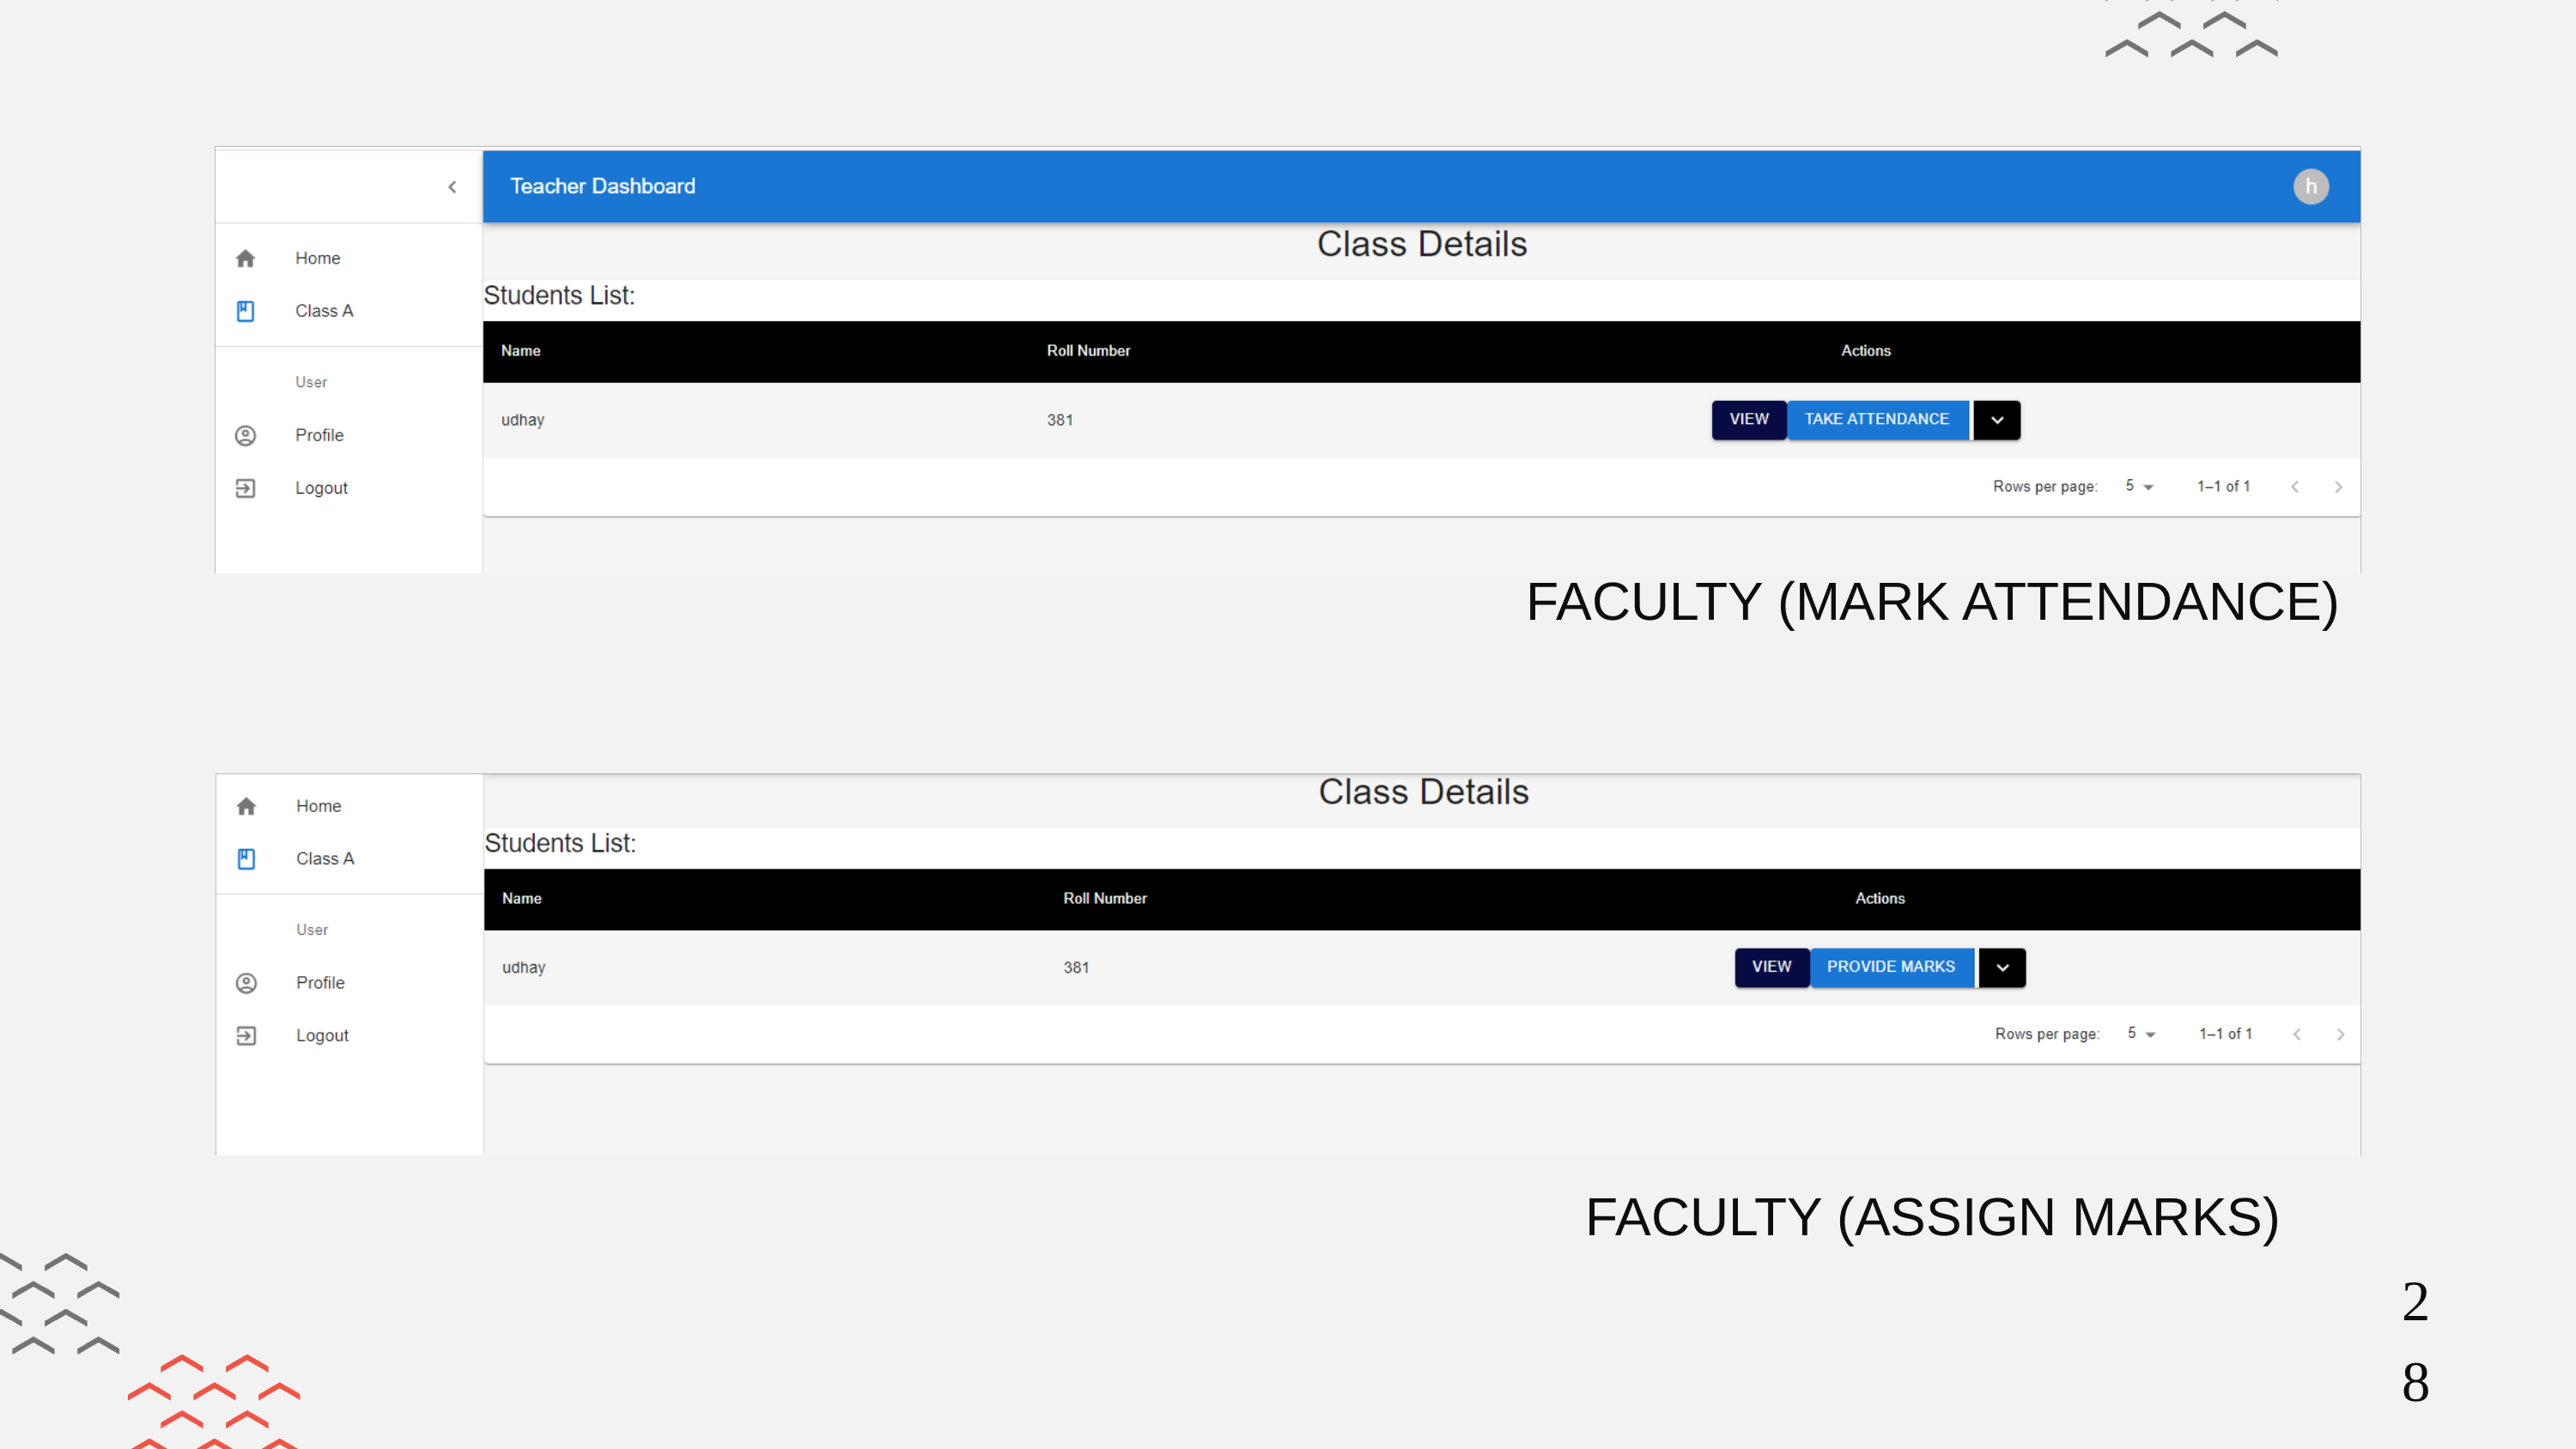

FACULTY (MARK ATTENDANCE)

FACULTY (ASSIGN MARKS)
28